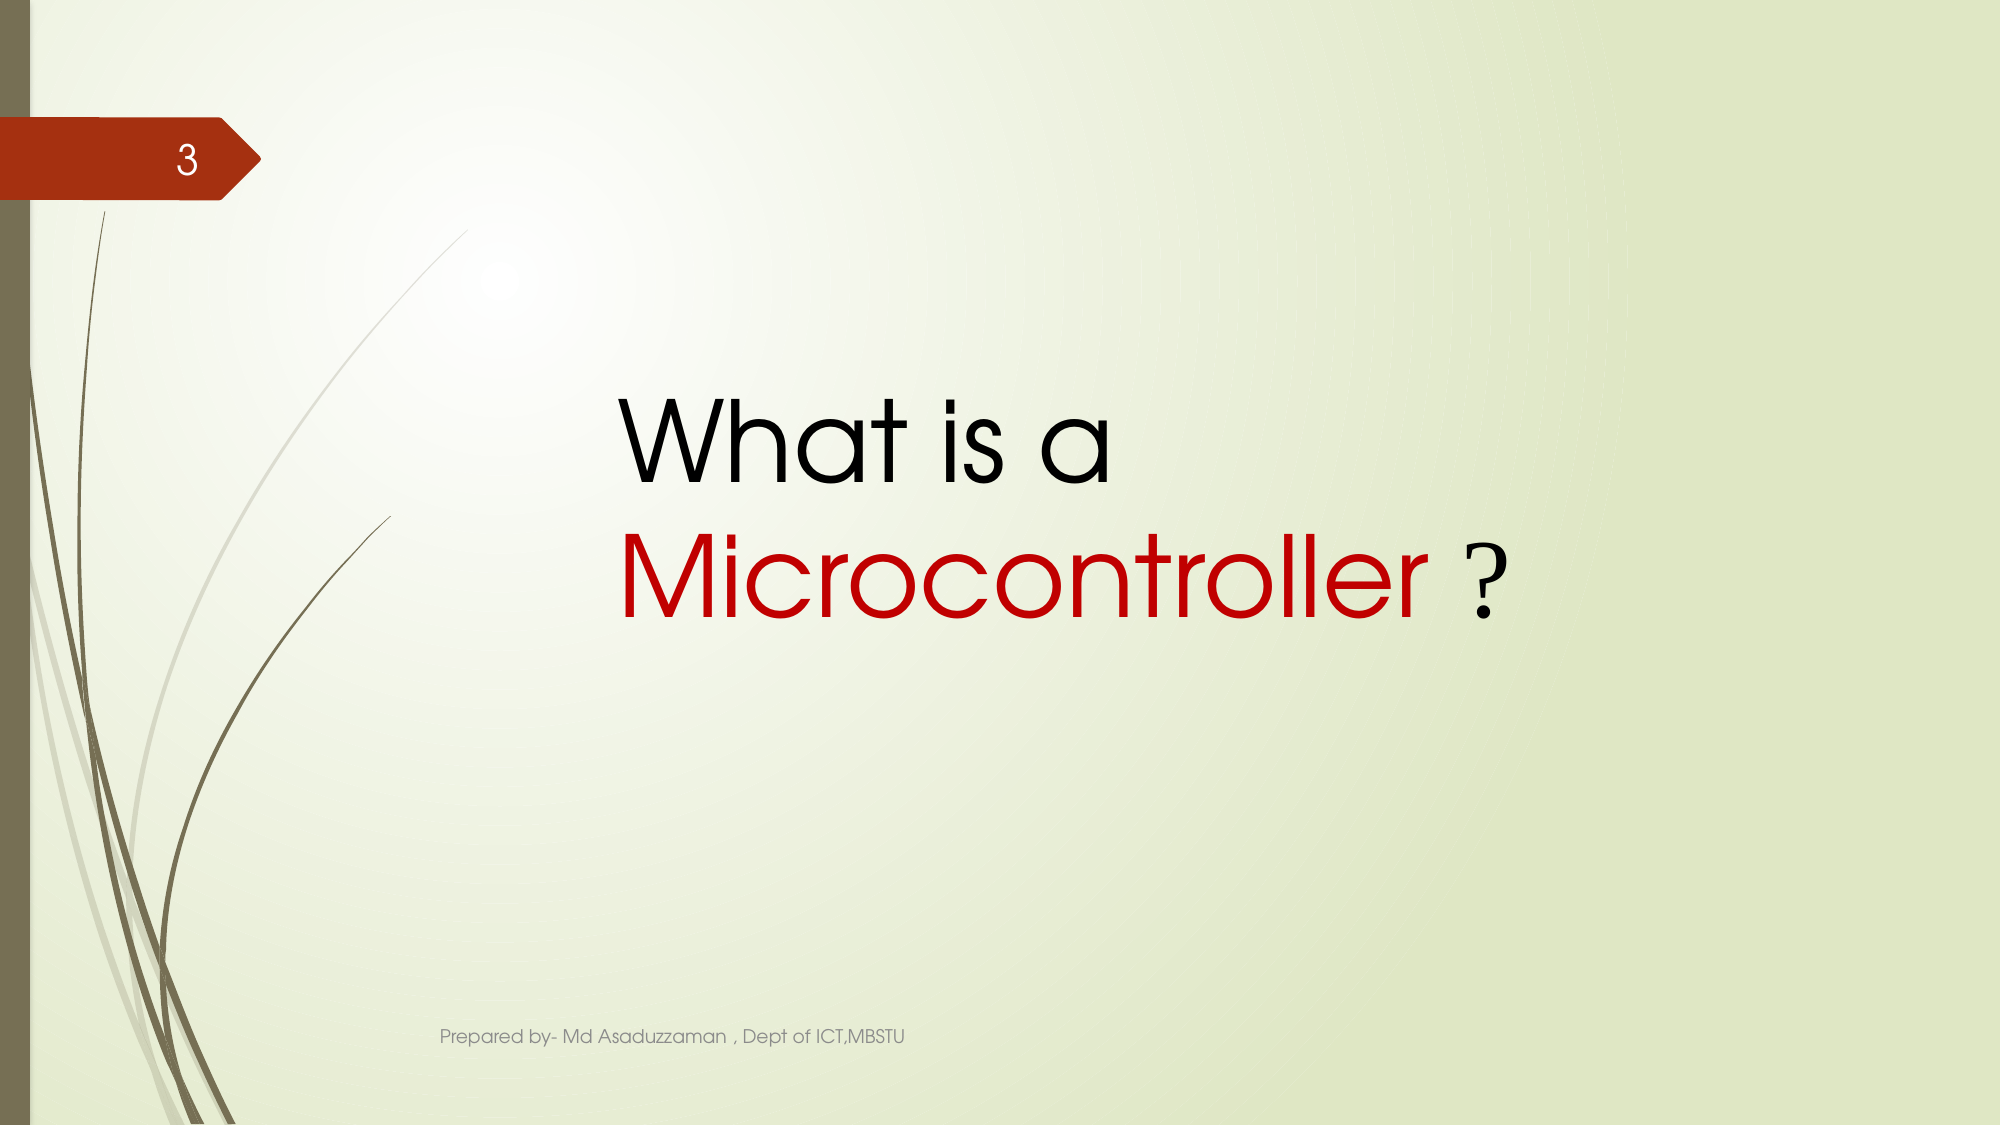

3
What is a              Microcontroller ?
Prepared by- Md Asaduzzaman , Dept of ICT,MBSTU